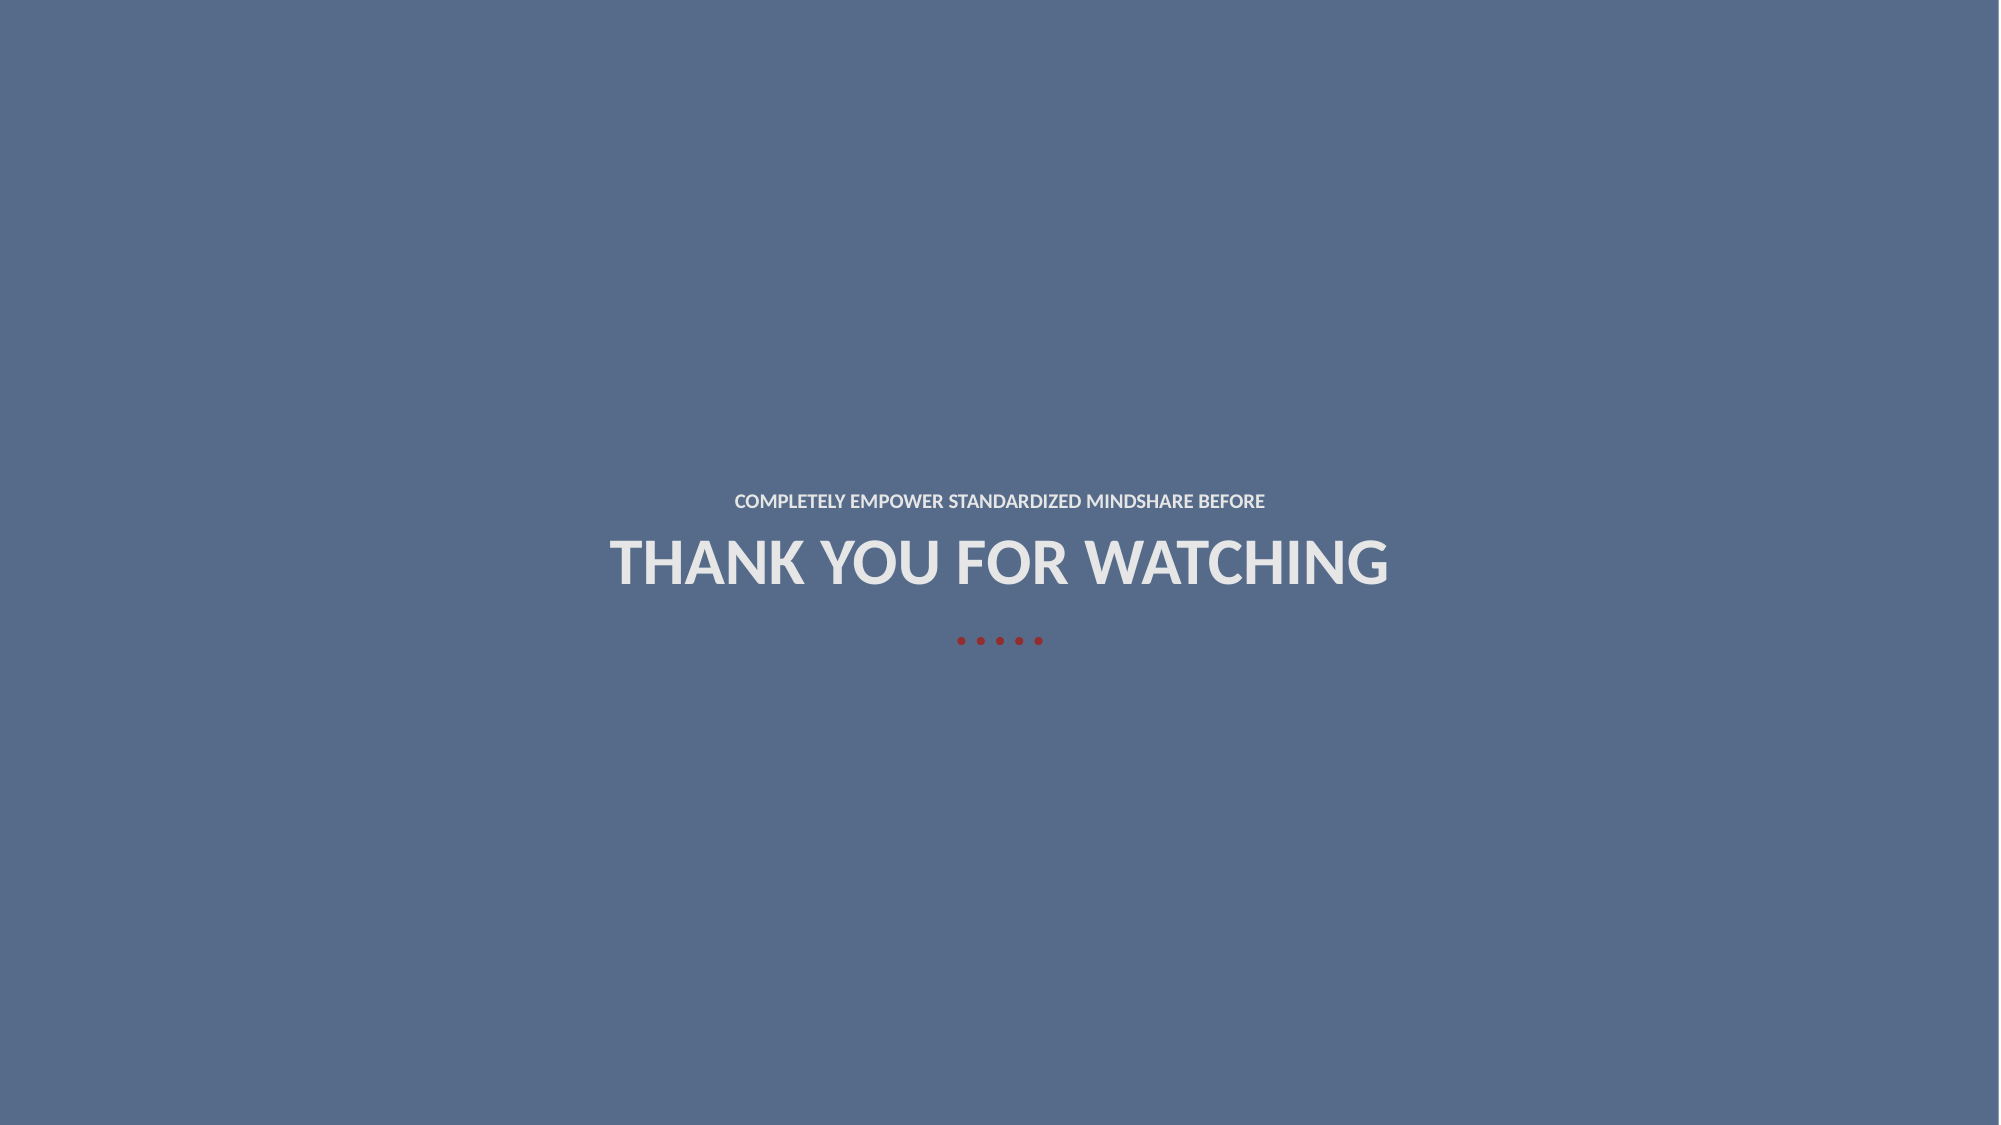

COMPLETELY EMPOWER STANDARDIZED MINDSHARE BEFORE
THANK YOU FOR WATCHING